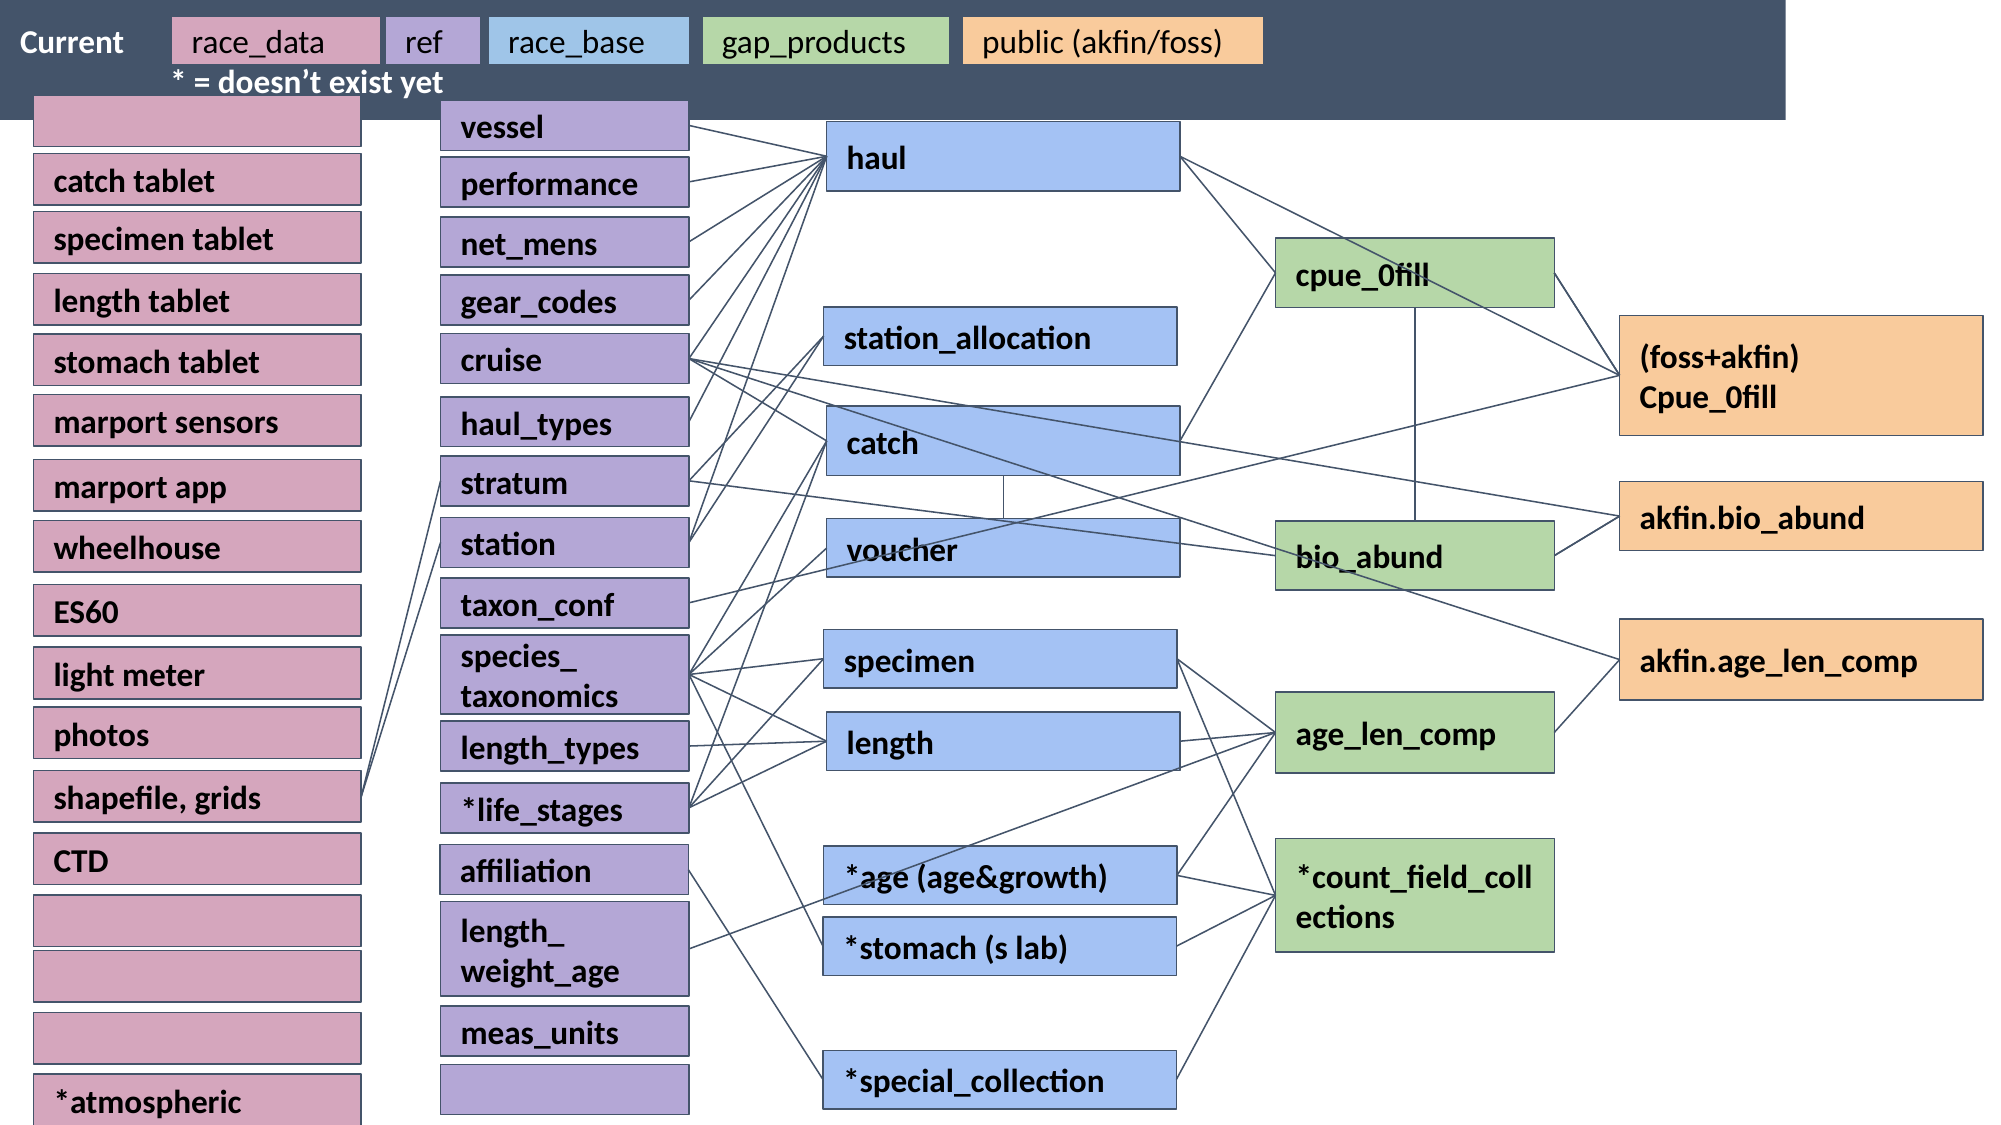

Current 												* = doesn’t exist yet
race_data
ref
race_base
gap_products
public (akfin/foss)

vessel
haul
catch tablet
performance
specimen tablet
net_mens
cpue_0fill
length tablet
gear_codes
station_allocation
(foss+akfin)
Cpue_0fill
cruise
stomach tablet
marport sensors
haul_types
catch
stratum
marport app
akfin.bio_abund
station
voucher
wheelhouse
bio_abund
taxon_conf
ES60
akfin.age_len_comp
specimen
species_
taxonomics
light meter
age_len_comp
photos
length
length_types
shapefile, grids
*life_stages
CTD
*count_field_collections
affiliation
*age (age&growth)

length_
weight_age
*stomach (s lab)

meas_units

*special_collection

*atmospheric